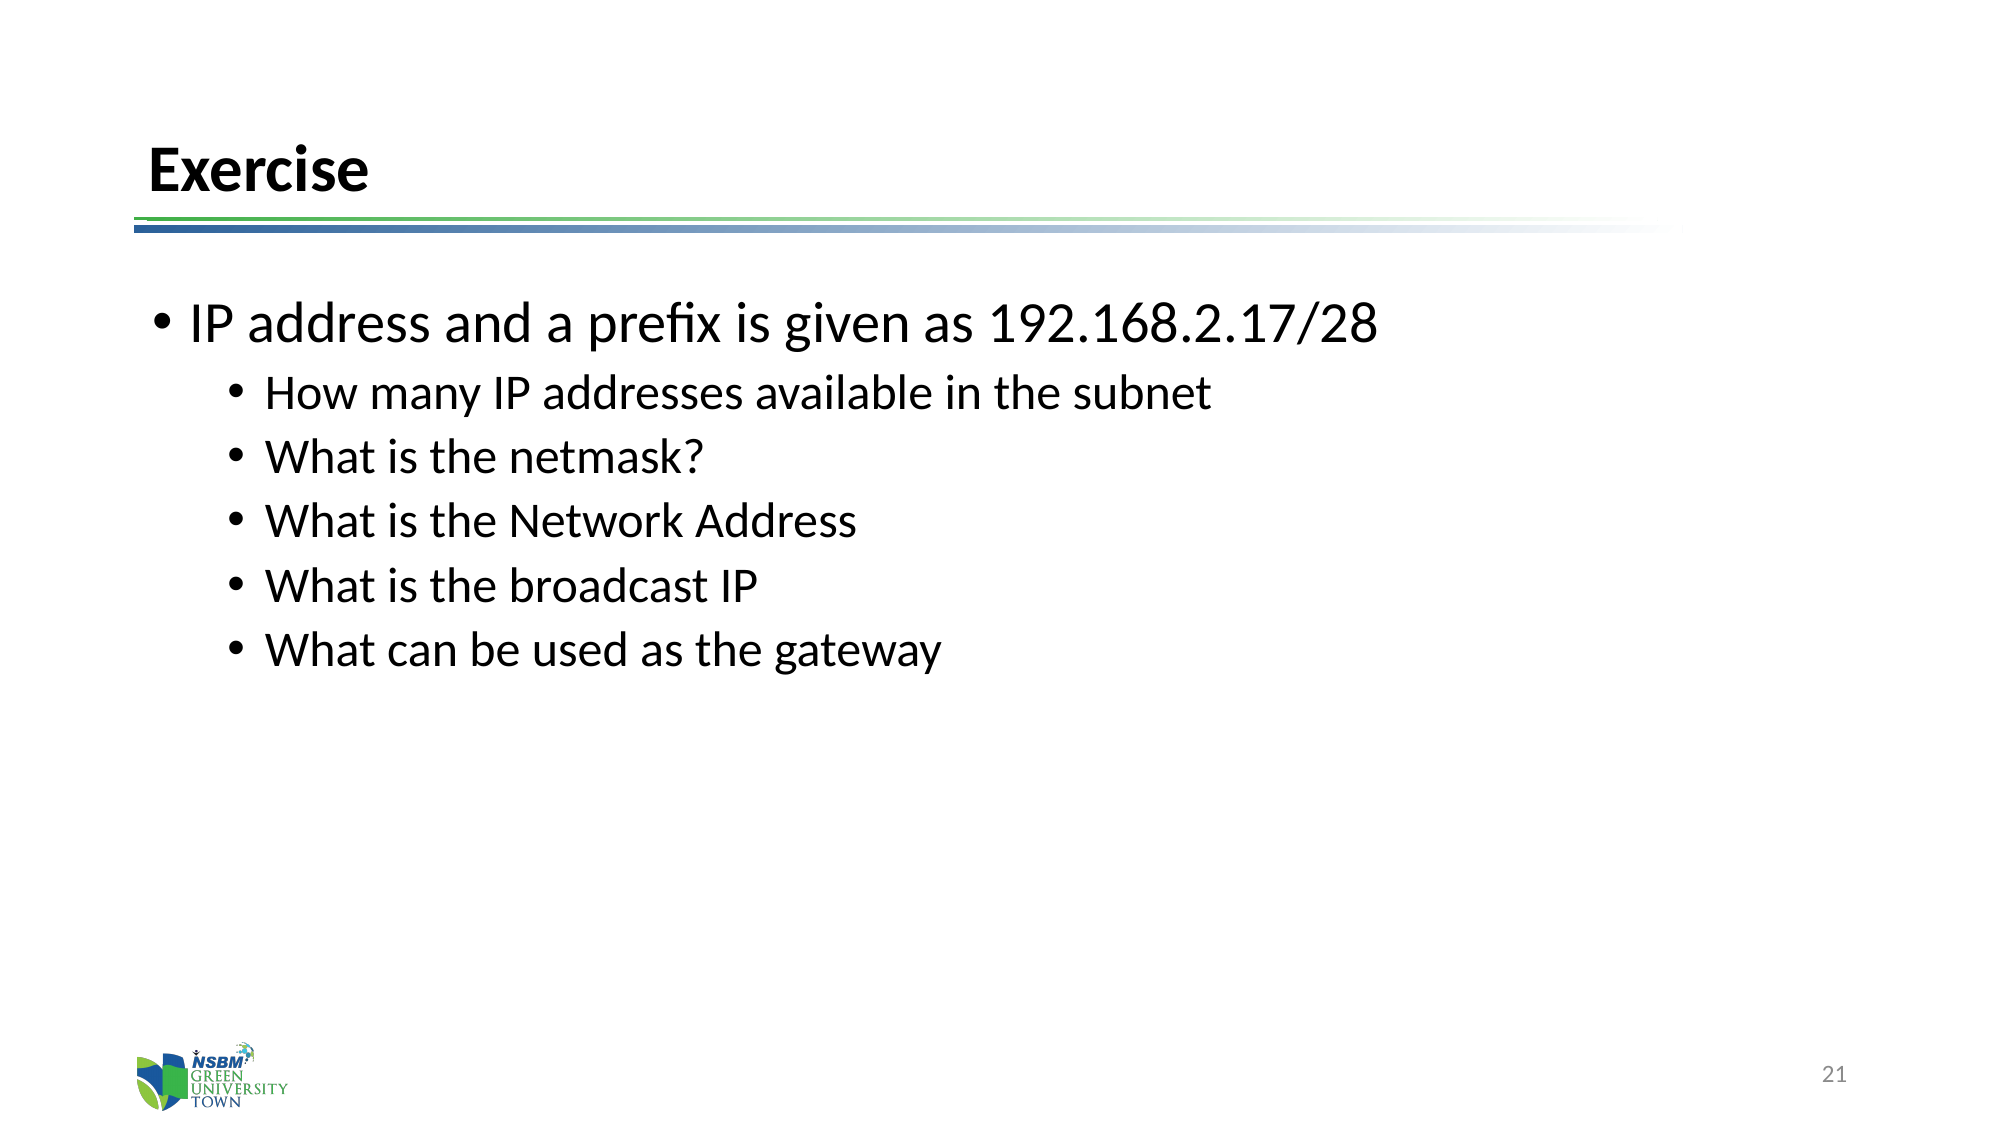

# Exercise
IP address and a prefix is given as 192.168.2.17/28
How many IP addresses available in the subnet
What is the netmask?
What is the Network Address
What is the broadcast IP
What can be used as the gateway

21